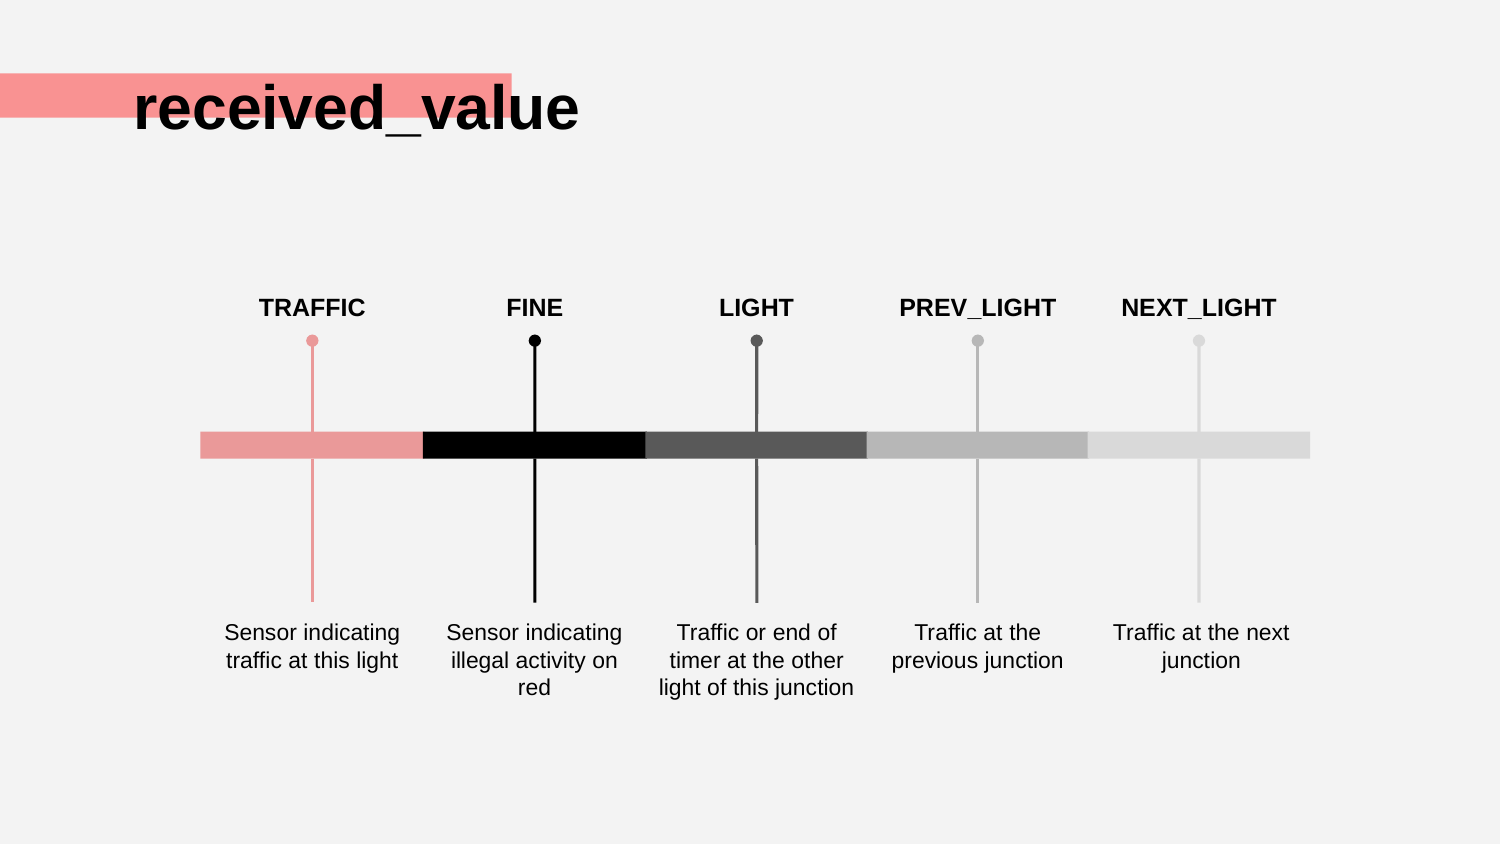

# received_value

TRAFFIC
FINE
LIGHT
PREV_LIGHT
NEXT_LIGHT

Sensor indicating traffic at this light
Sensor indicating illegal activity on red
Traffic or end of timer at the other light of this junction
Traffic at the previous junction
Traffic at the next junction